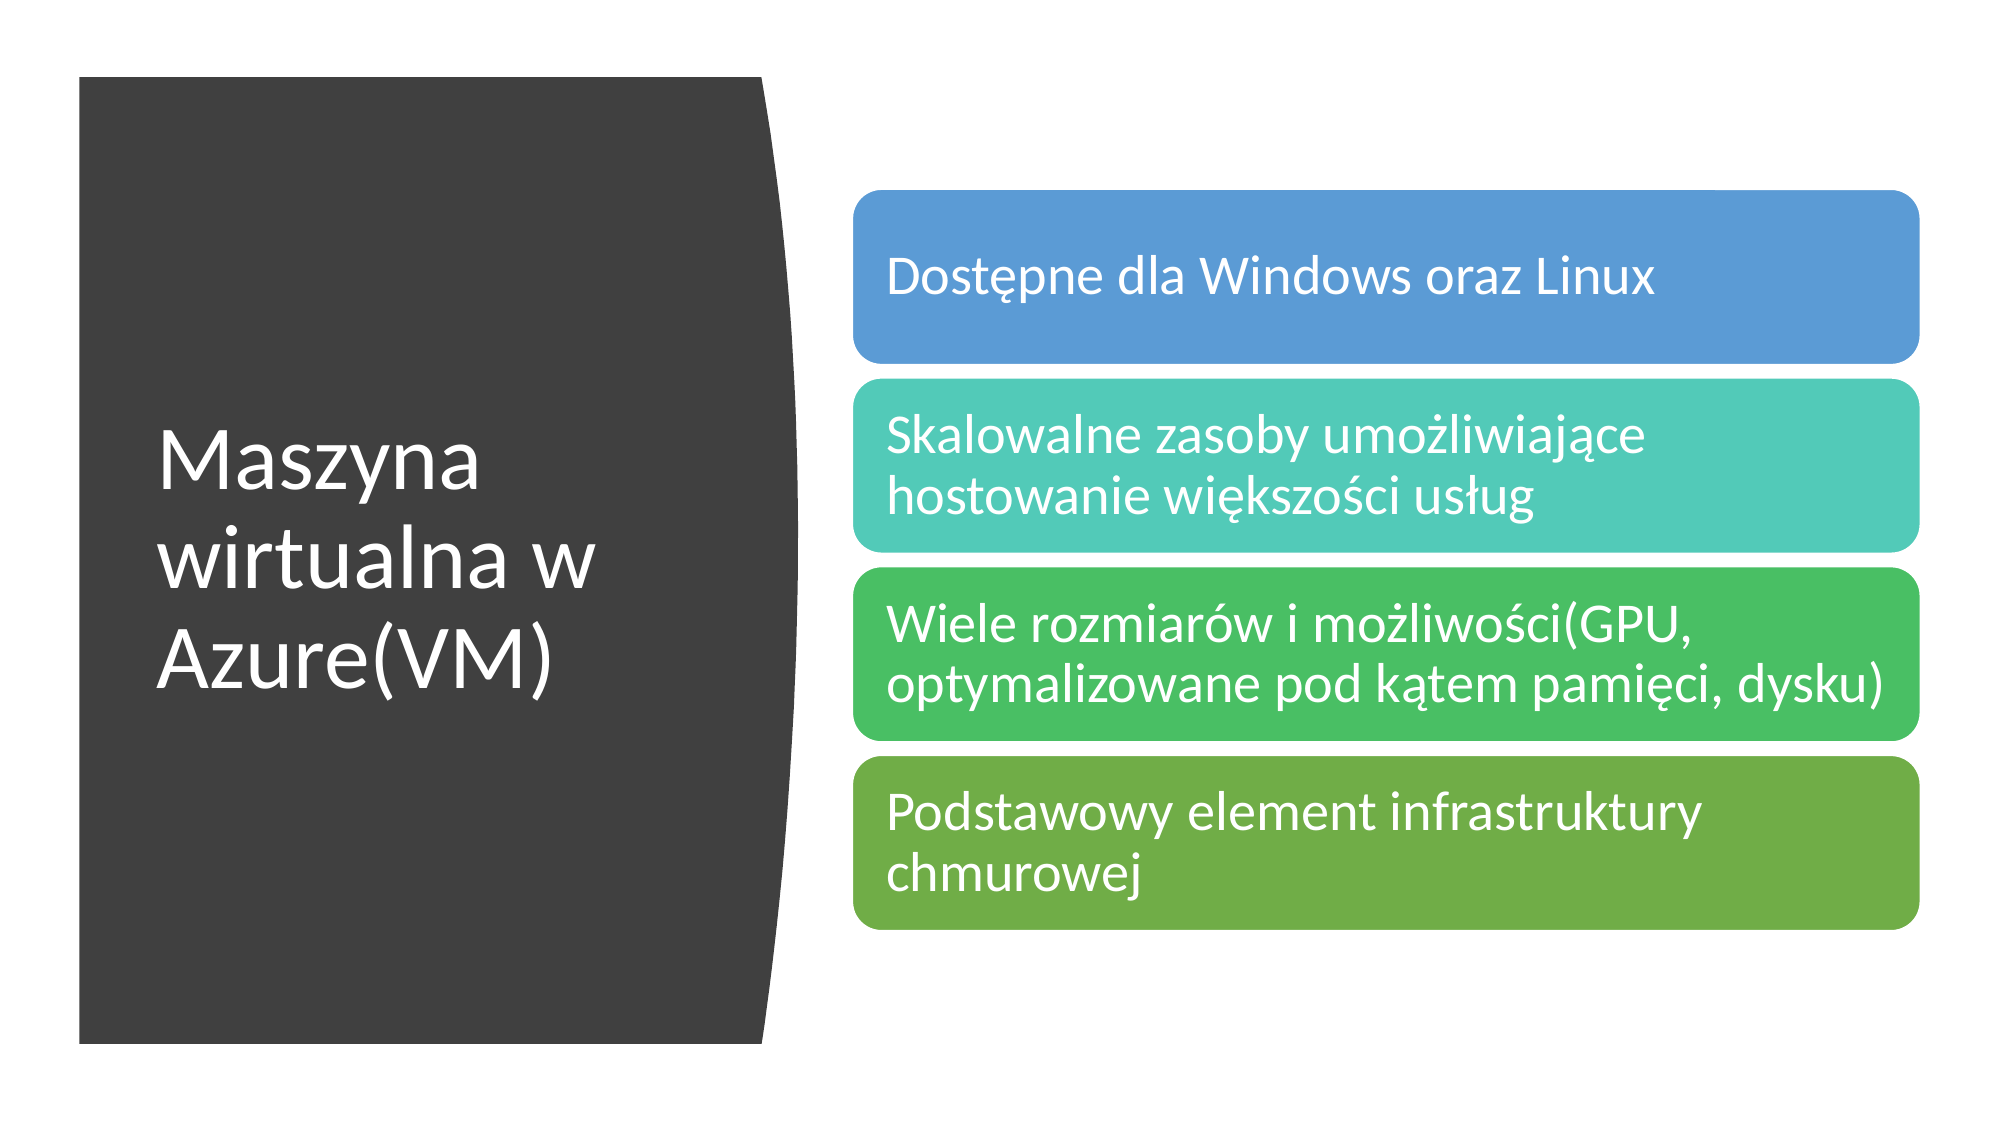

Dostępne dla Windows oraz Linux
Skalowalne zasoby umożliwiające hostowanie większości usług
Wiele rozmiarów i możliwości(GPU, optymalizowane pod kątem pamięci, dysku)
Podstawowy element infrastruktury chmurowej

# Maszyna wirtualna w Azure(VM)